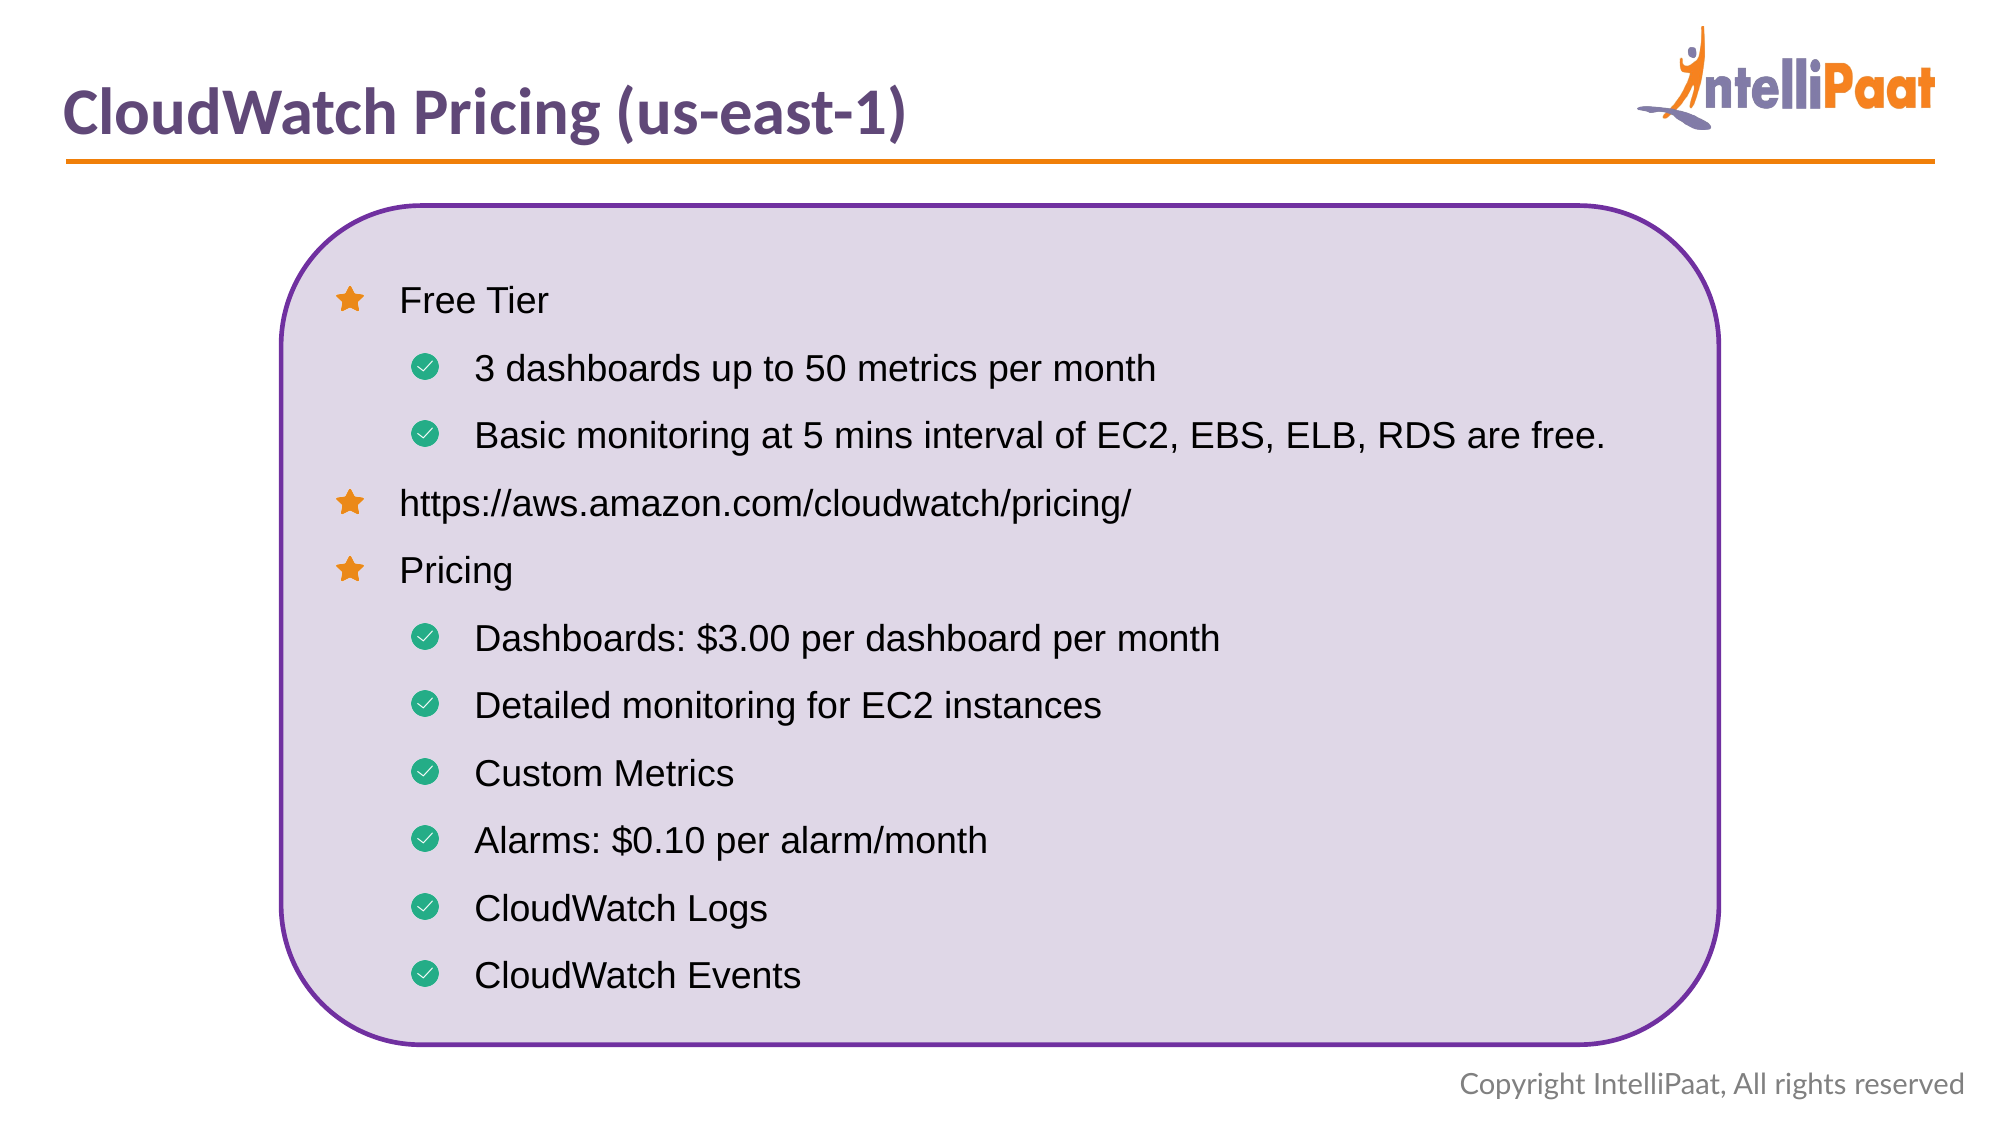

CloudWatch Pricing (us-east-1)
Free Tier
3 dashboards up to 50 metrics per month
Basic monitoring at 5 mins interval of EC2, EBS, ELB, RDS are free.
https://aws.amazon.com/cloudwatch/pricing/
Pricing
Dashboards: $3.00 per dashboard per month
Detailed monitoring for EC2 instances
Custom Metrics
Alarms: $0.10 per alarm/month
CloudWatch Logs
CloudWatch Events